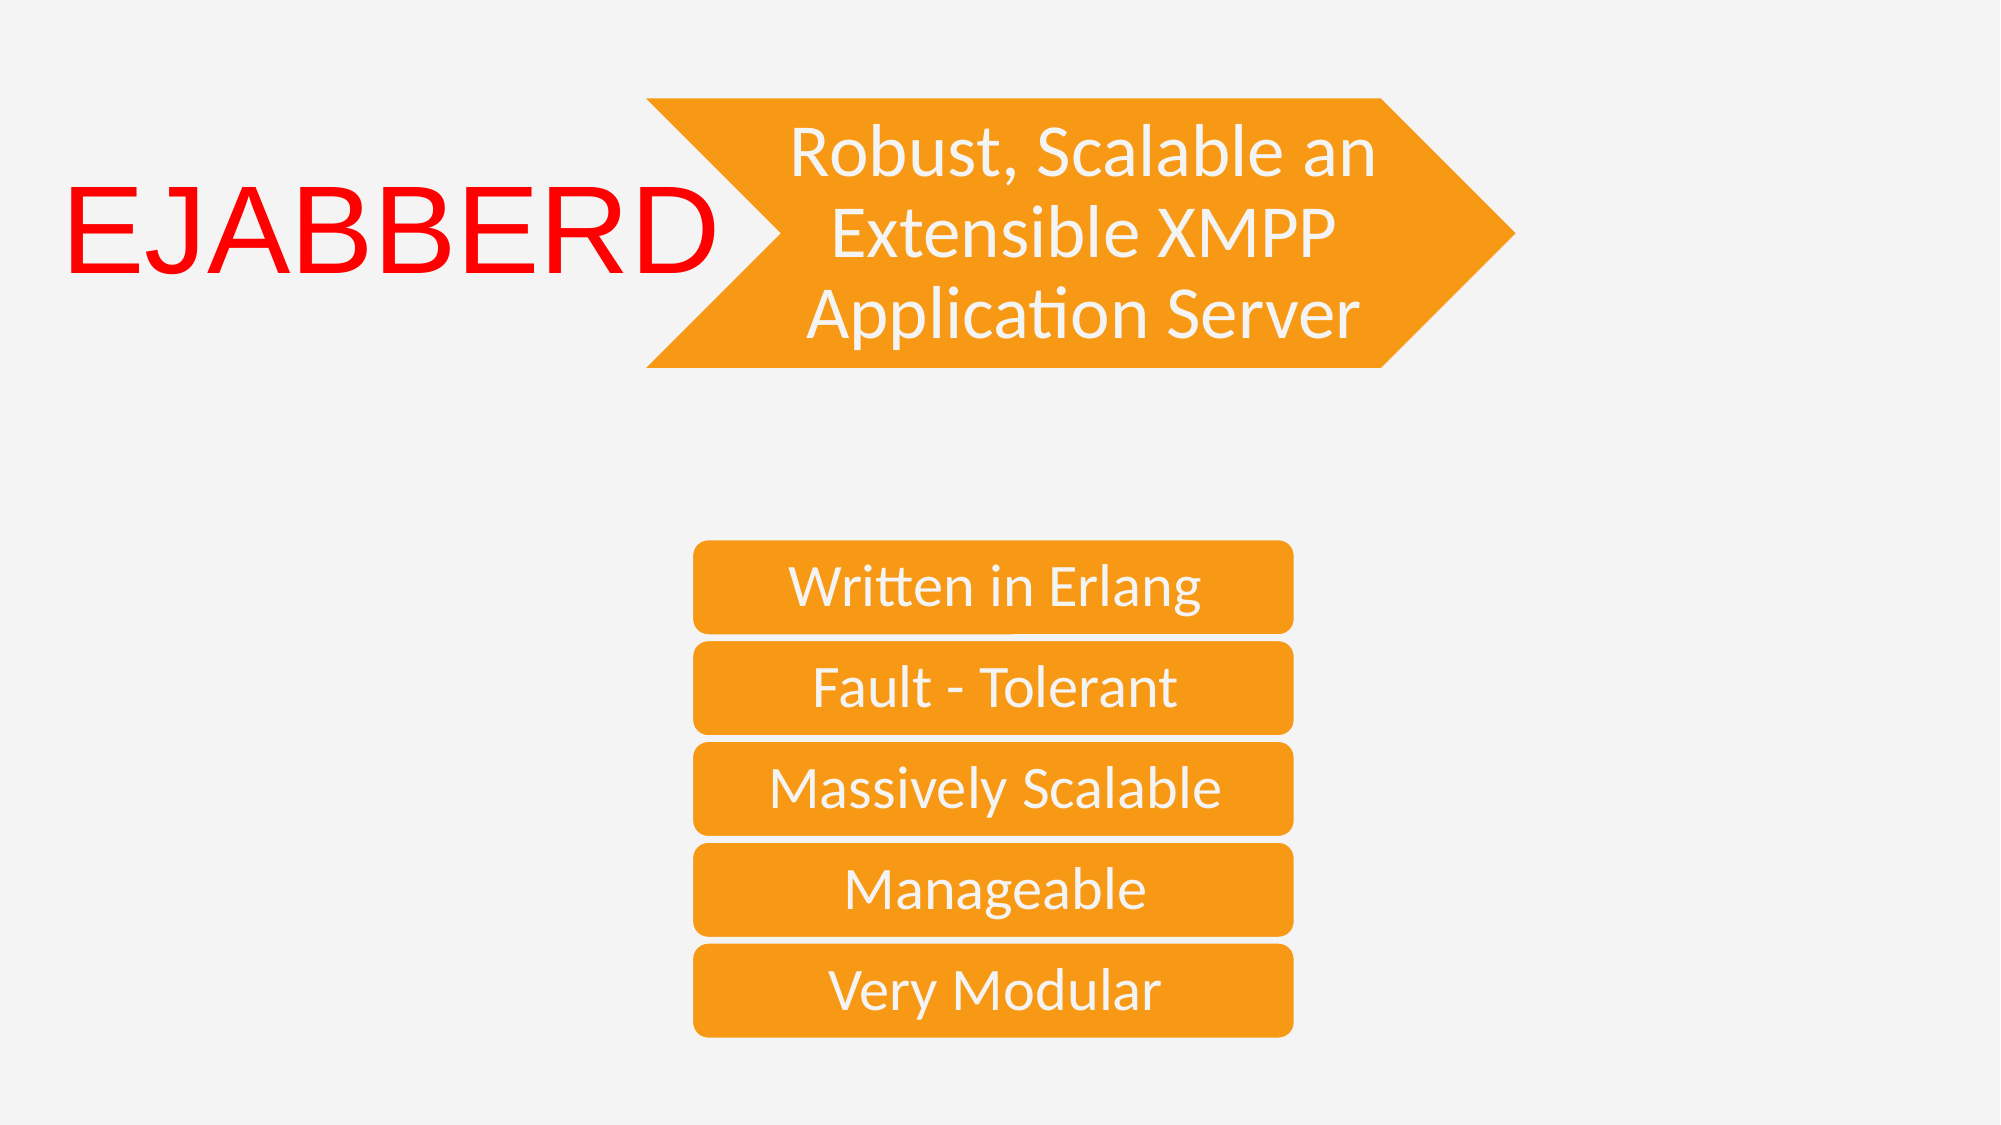

Robust, Scalable an Extensible XMPP Application Server
# EJABBERD
Written in Erlang
Fault - Tolerant
Massively Scalable
Manageable
Very Modular